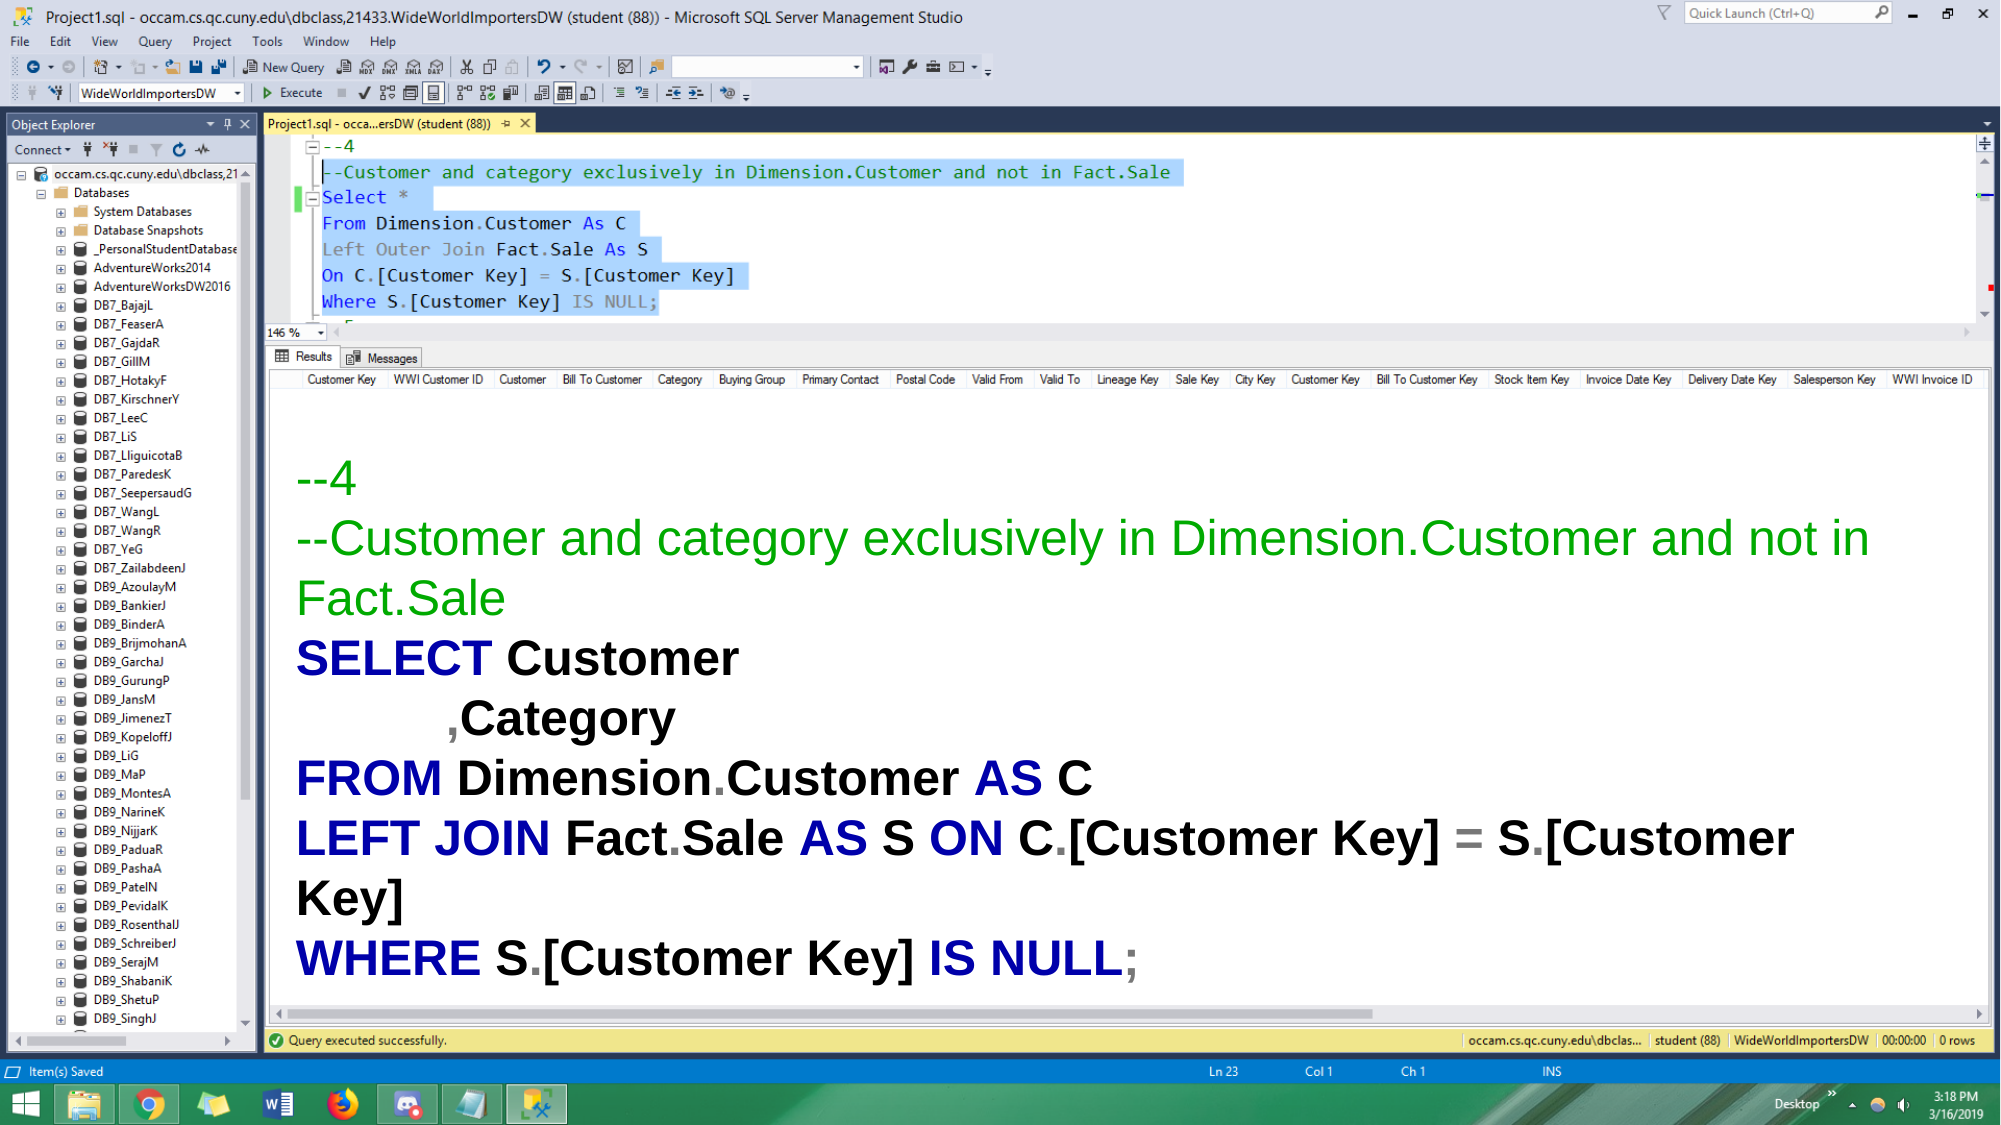

--4
--Customer and category exclusively in Dimension.Customer and not in Fact.Sale
SELECT Customer
	,Category
FROM Dimension.Customer AS C
LEFT JOIN Fact.Sale AS S ON C.[Customer Key] = S.[Customer Key]
WHERE S.[Customer Key] IS NULL;